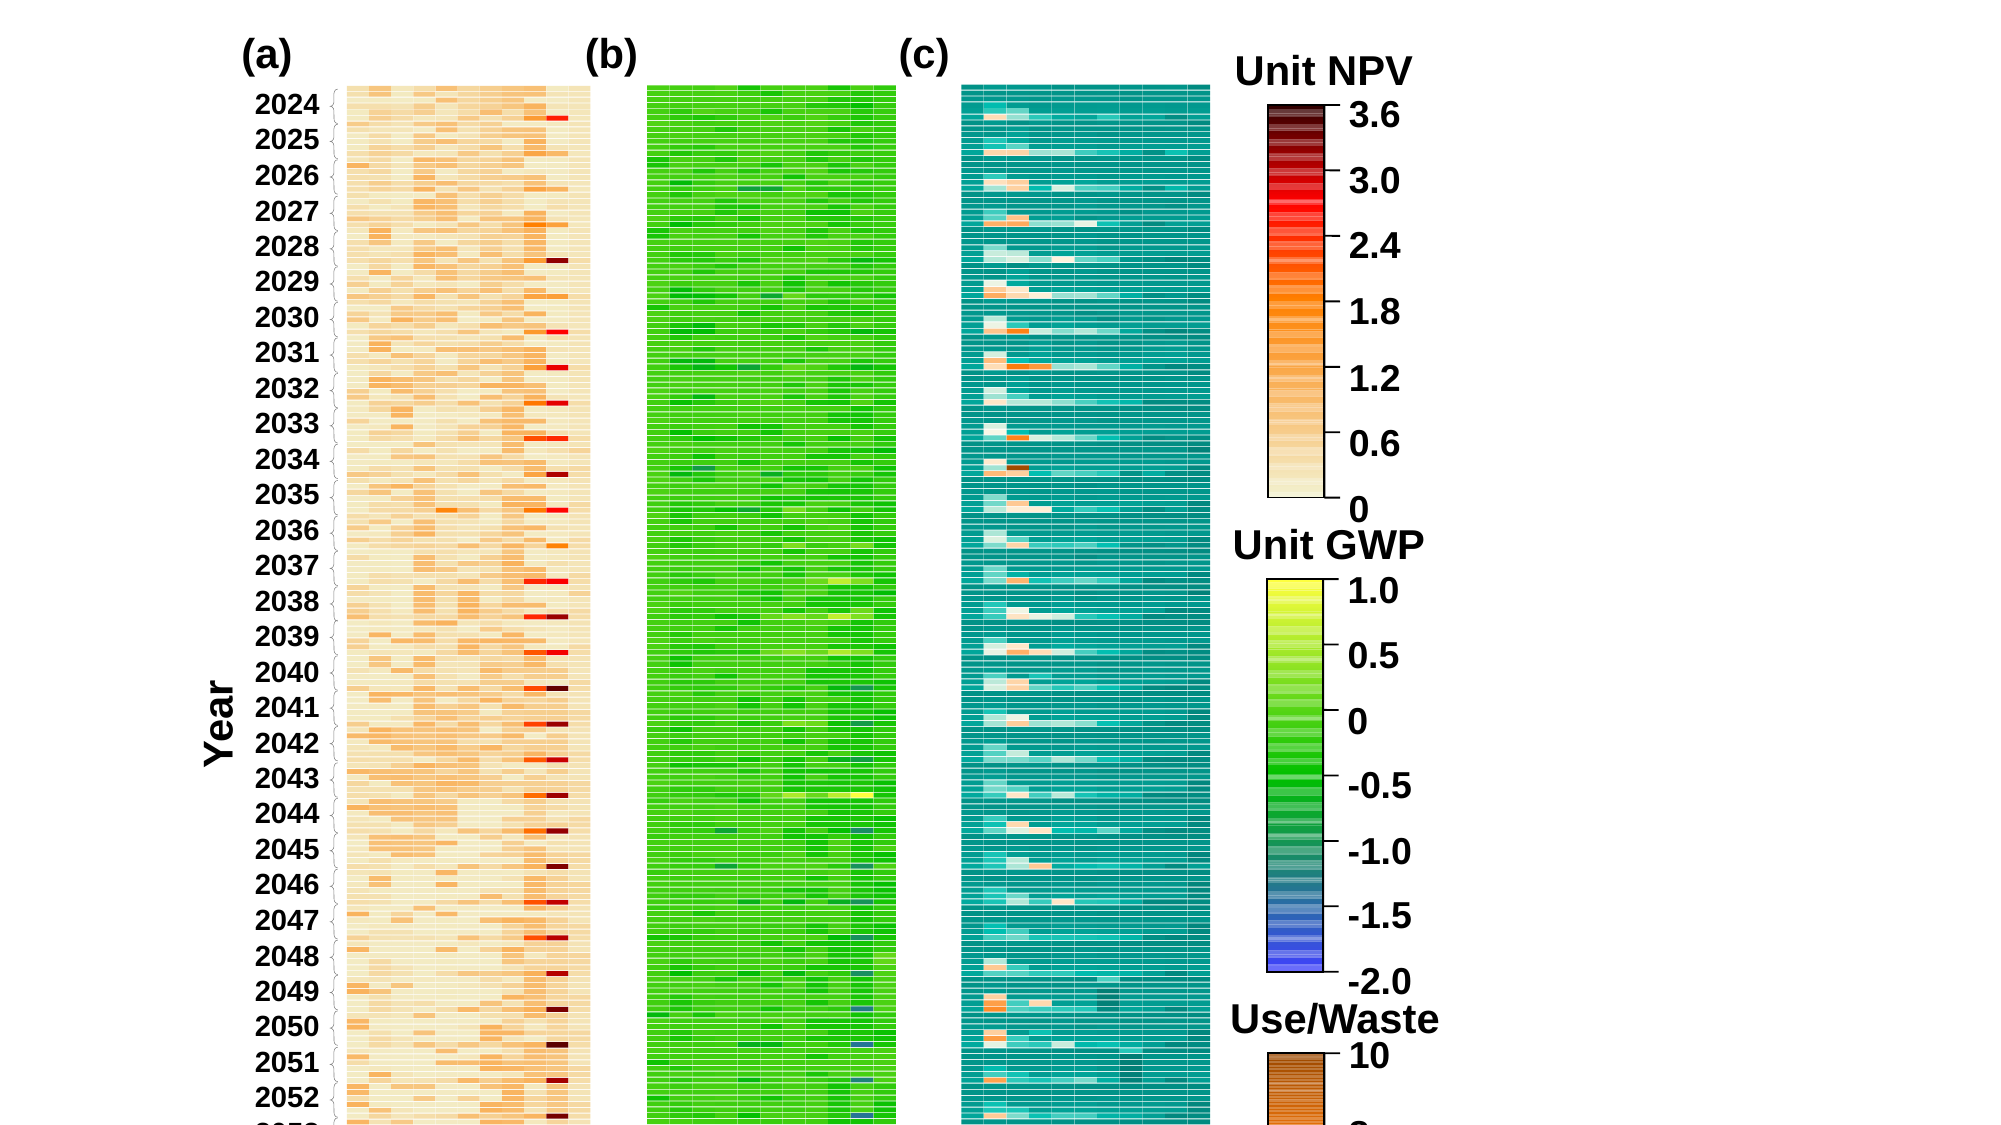

(a)
(b)
(c)

Unit NPV
3.6

3.0

2.4

1.8

1.2

0.6

0

Unit GWP
1.0

0.5

0

-0.5

-1.0

-1.5

-2.0

Use/Waste
10

8

6

4

2

0

2024

2025

2026

2027

2028

2029

2030

2031

2032

2033

2034

2035

2036

2037

2038

2039

2040

2041

Year

2042

2043

2044

2045

2046

2047

2048

2049

2050

2051

2052

2053

2054

2055

2056

2057

2058

2059

2060

0.1
0.2
0.3
0.4
0.5
0.6
0.7
0.8
0.9
1.0
0.0
0.1
0.2
0.3
0.4
0.5
0.6
0.7
0.8
0.9
1.0
0.0
0.1
0.2
0.3
0.4
0.5
0.6
0.7
0.8
0.9
1.0
0.0
Substitution Ratio